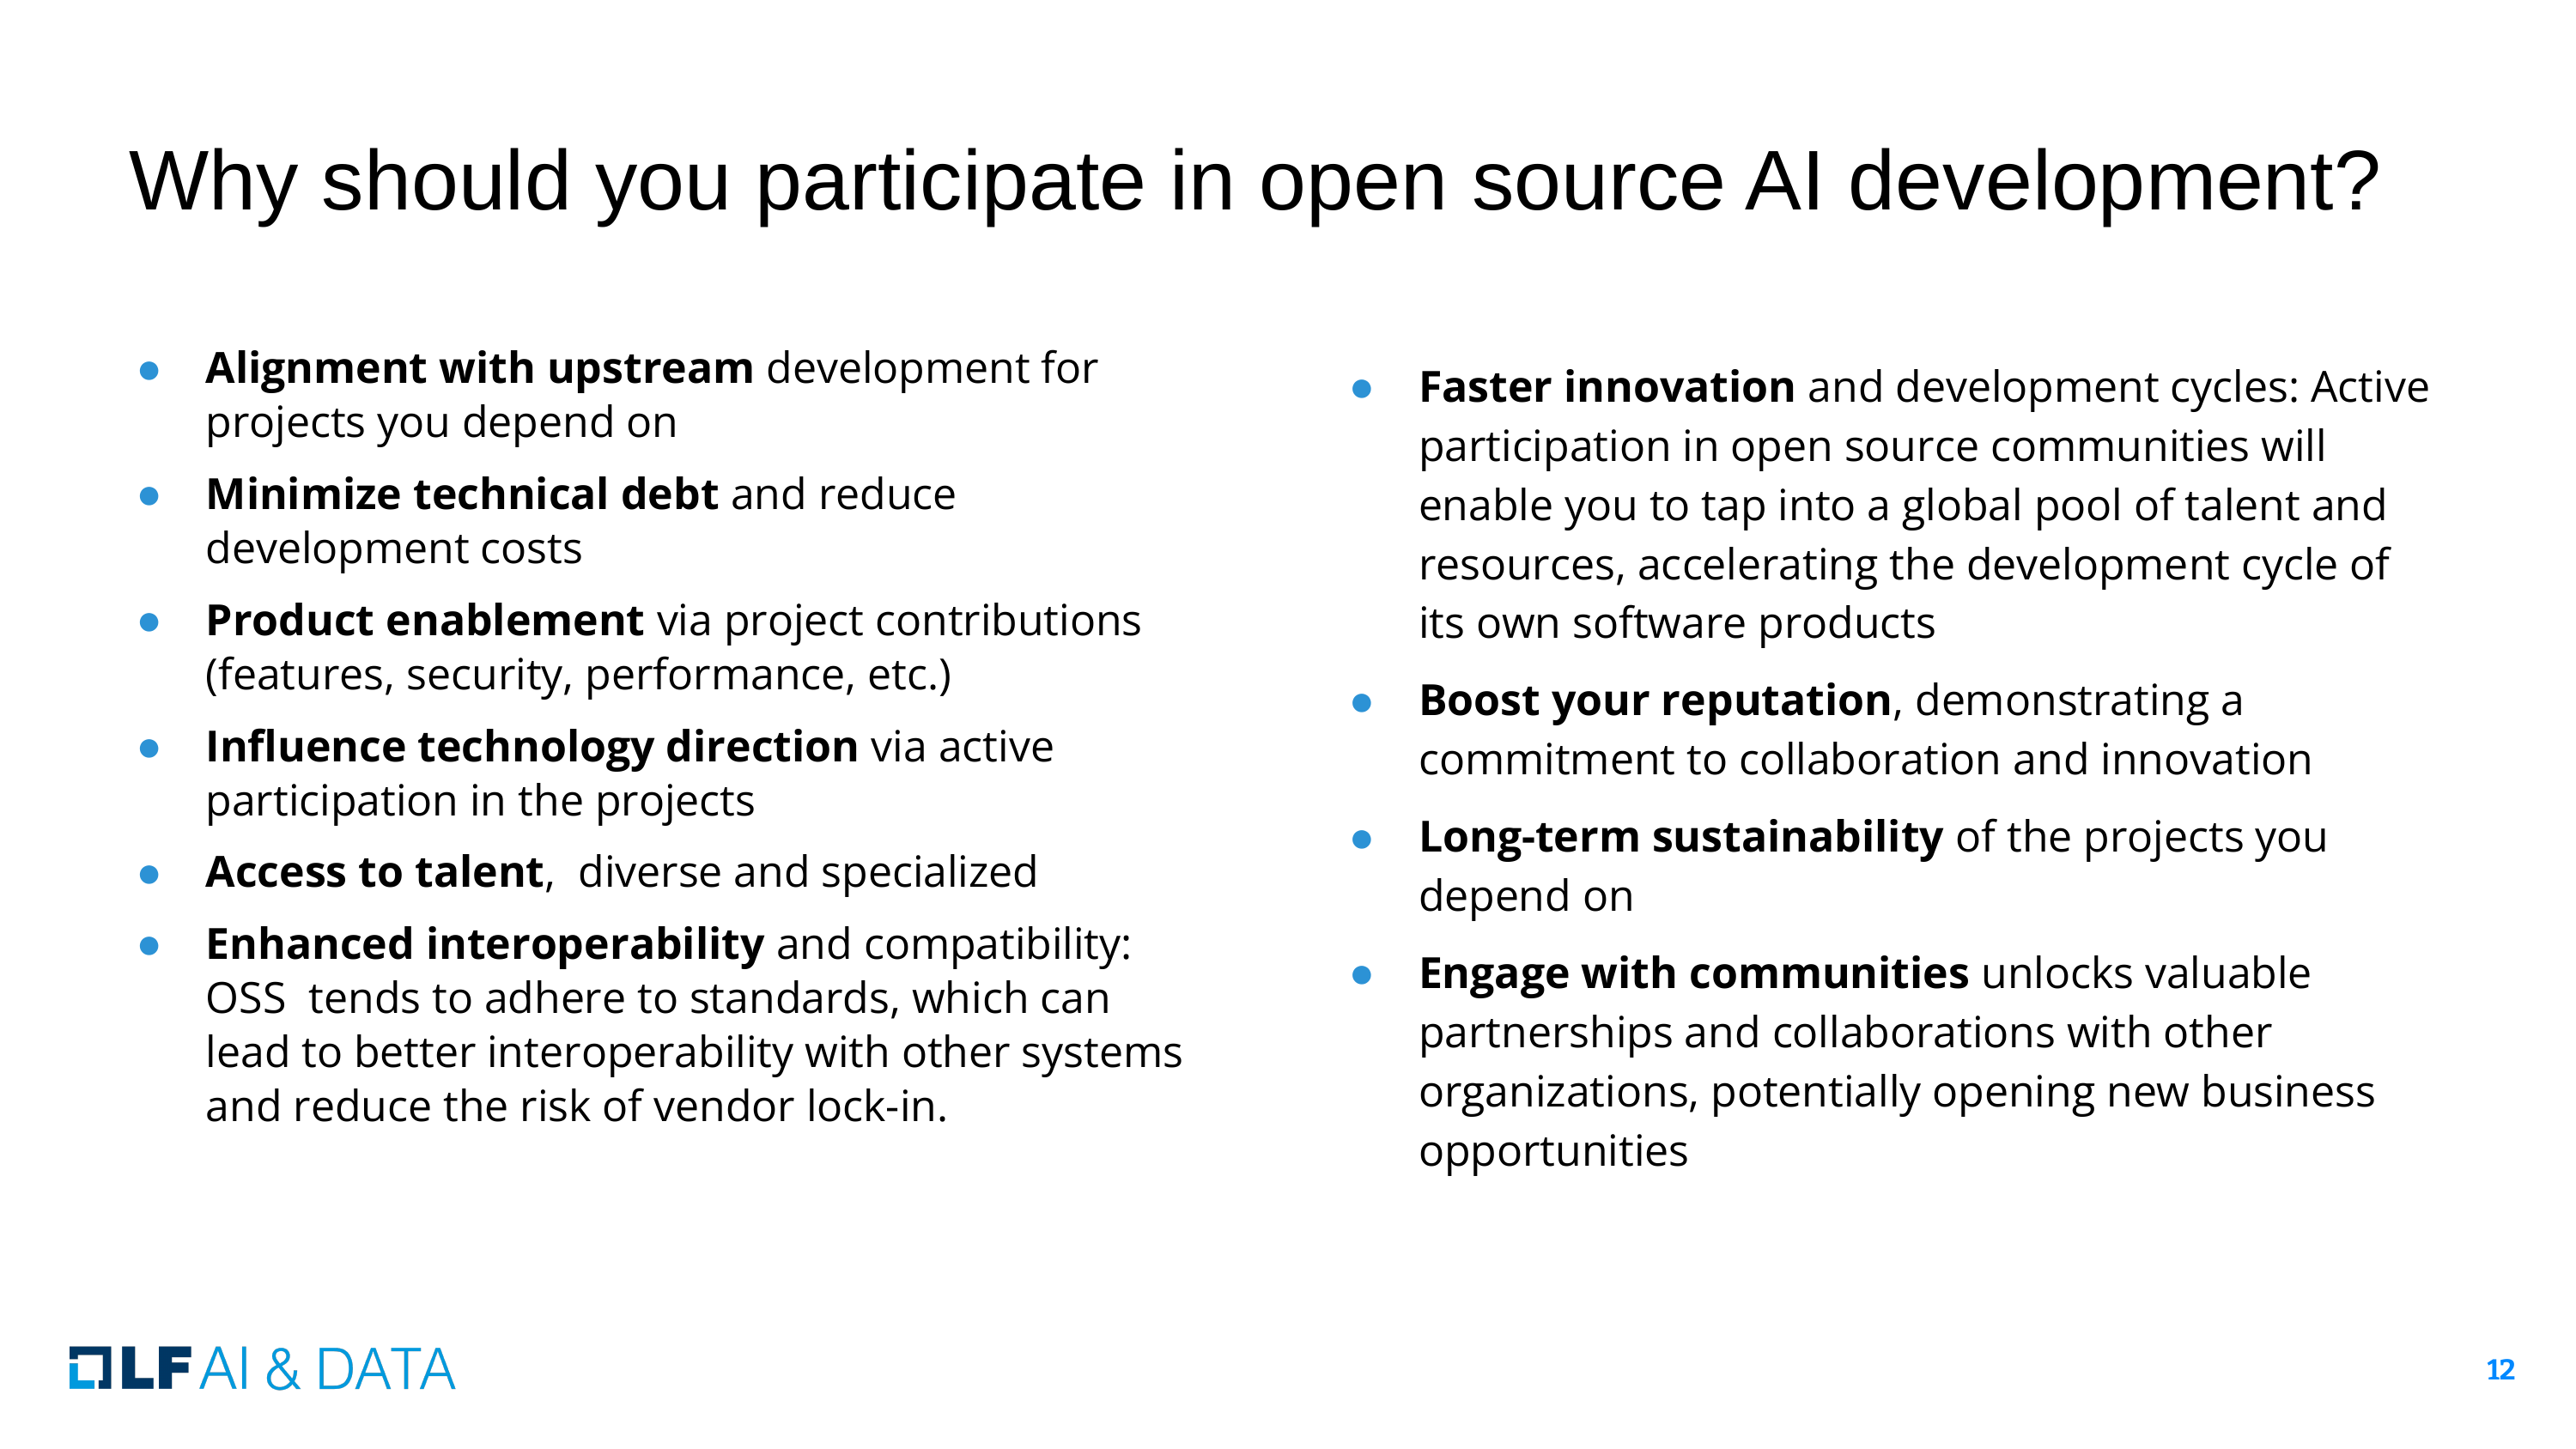

# Why should you participate in open source AI development?
Alignment with upstream development for projects you depend on
Minimize technical debt and reduce development costs
Product enablement via project contributions (features, security, performance, etc.)
Influence technology direction via active participation in the projects
Access to talent,  diverse and specialized
Enhanced interoperability and compatibility: OSS  tends to adhere to standards, which can lead to better interoperability with other systems and reduce the risk of vendor lock-in.
Faster innovation and development cycles: Active participation in open source communities will enable you to tap into a global pool of talent and resources, accelerating the development cycle of its own software products
Boost your reputation, demonstrating a commitment to collaboration and innovation
Long-term sustainability of the projects you depend on
Engage with communities unlocks valuable partnerships and collaborations with other organizations, potentially opening new business opportunities
12